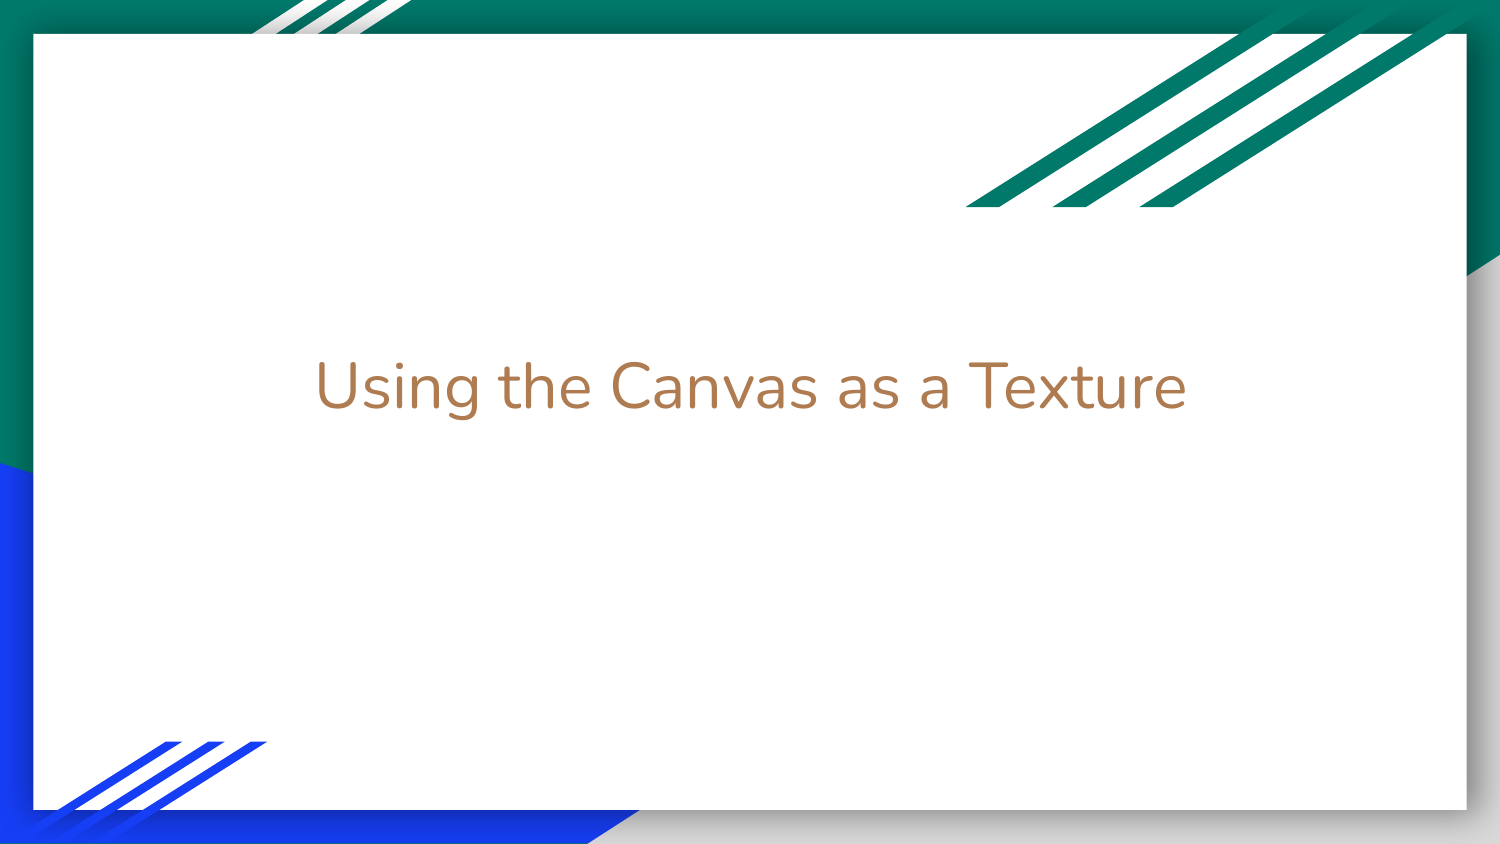

# Using the Canvas as a Texture